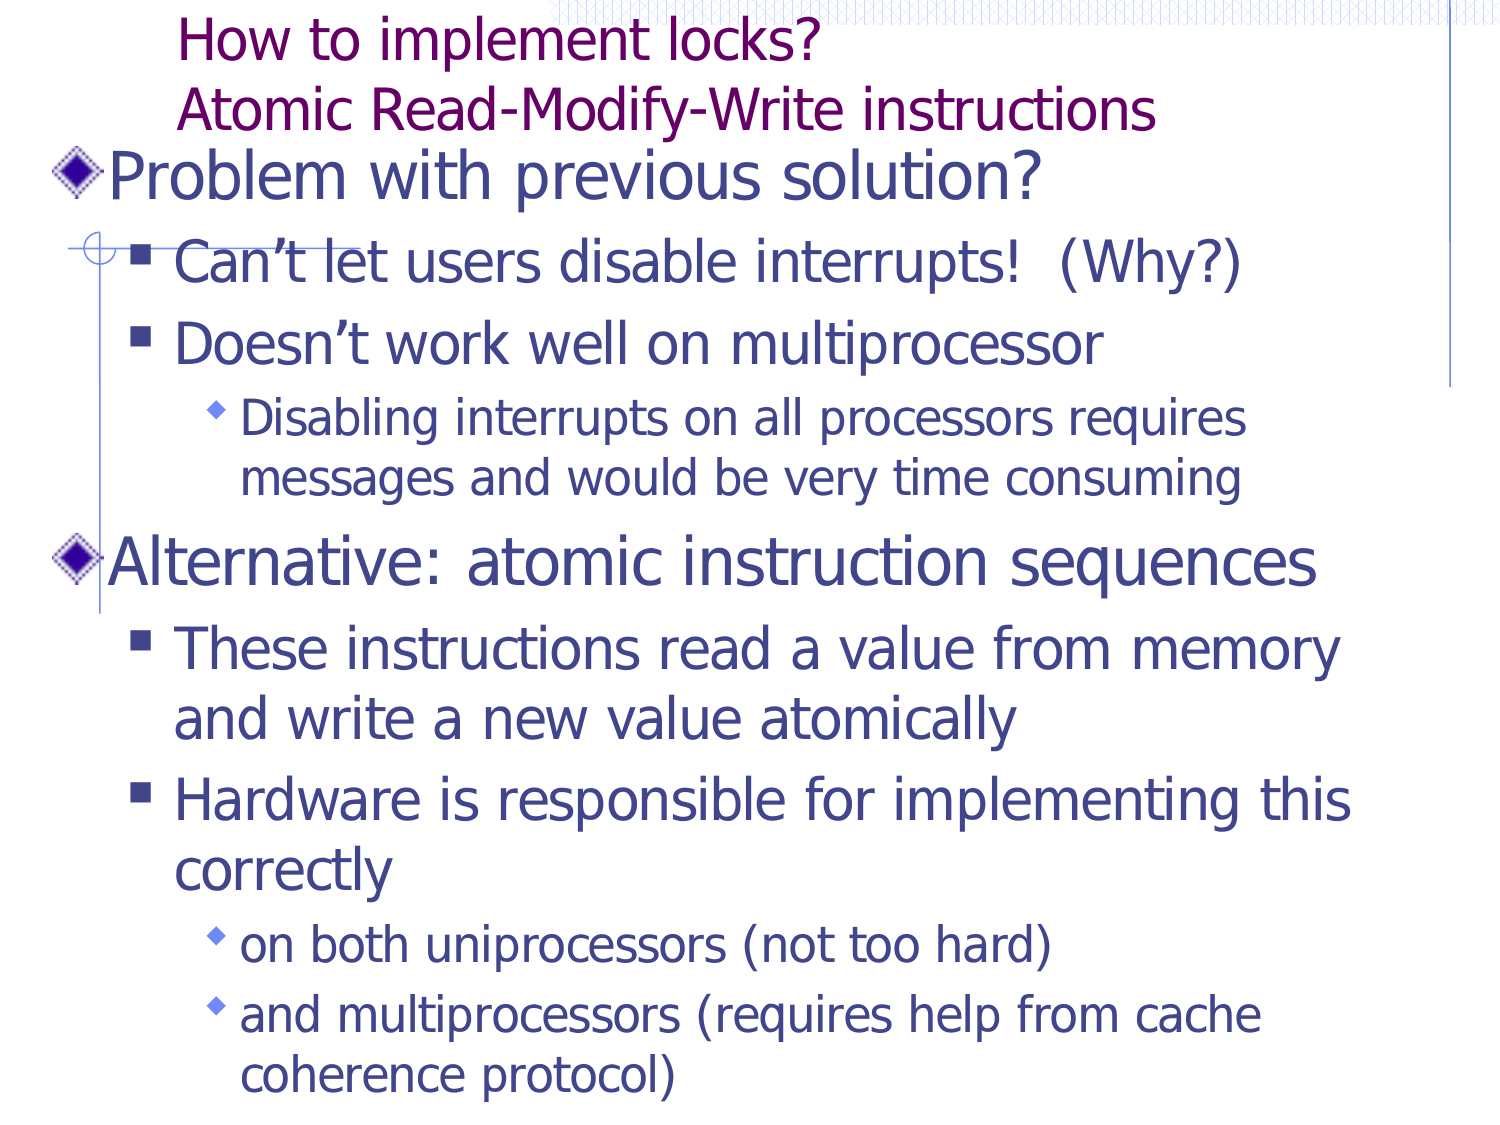

# How to implement locks? Atomic Read-Modify-Write instructions
Problem with previous solution?
Can’t let users disable interrupts!  (Why?)
Doesn’t work well on multiprocessor
Disabling interrupts on all processors requires messages and would be very time consuming
Alternative: atomic instruction sequences
These instructions read a value from memory and write a new value atomically
Hardware is responsible for implementing this correctly
on both uniprocessors (not too hard)
and multiprocessors (requires help from cache coherence protocol)
Unlike disabling interrupts, can be used on both uniprocessors and multiprocessors